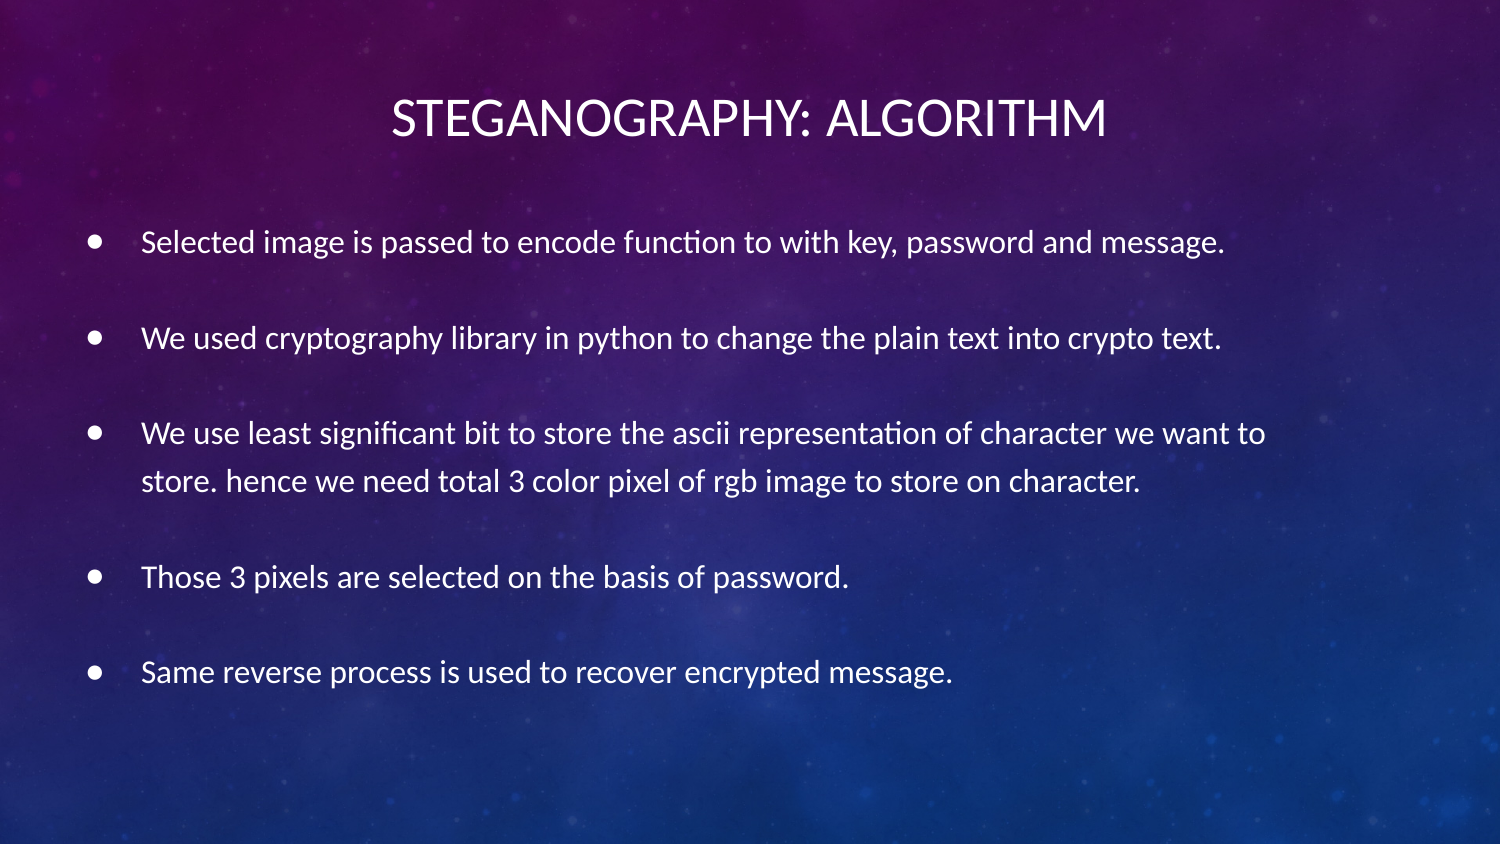

# STEGANOGRAPHY: ALGORITHM
Selected image is passed to encode function to with key, password and message.

We used cryptography library in python to change the plain text into crypto text.

We use least significant bit to store the ascii representation of character we want to store. hence we need total 3 color pixel of rgb image to store on character.

Those 3 pixels are selected on the basis of password.

Same reverse process is used to recover encrypted message.